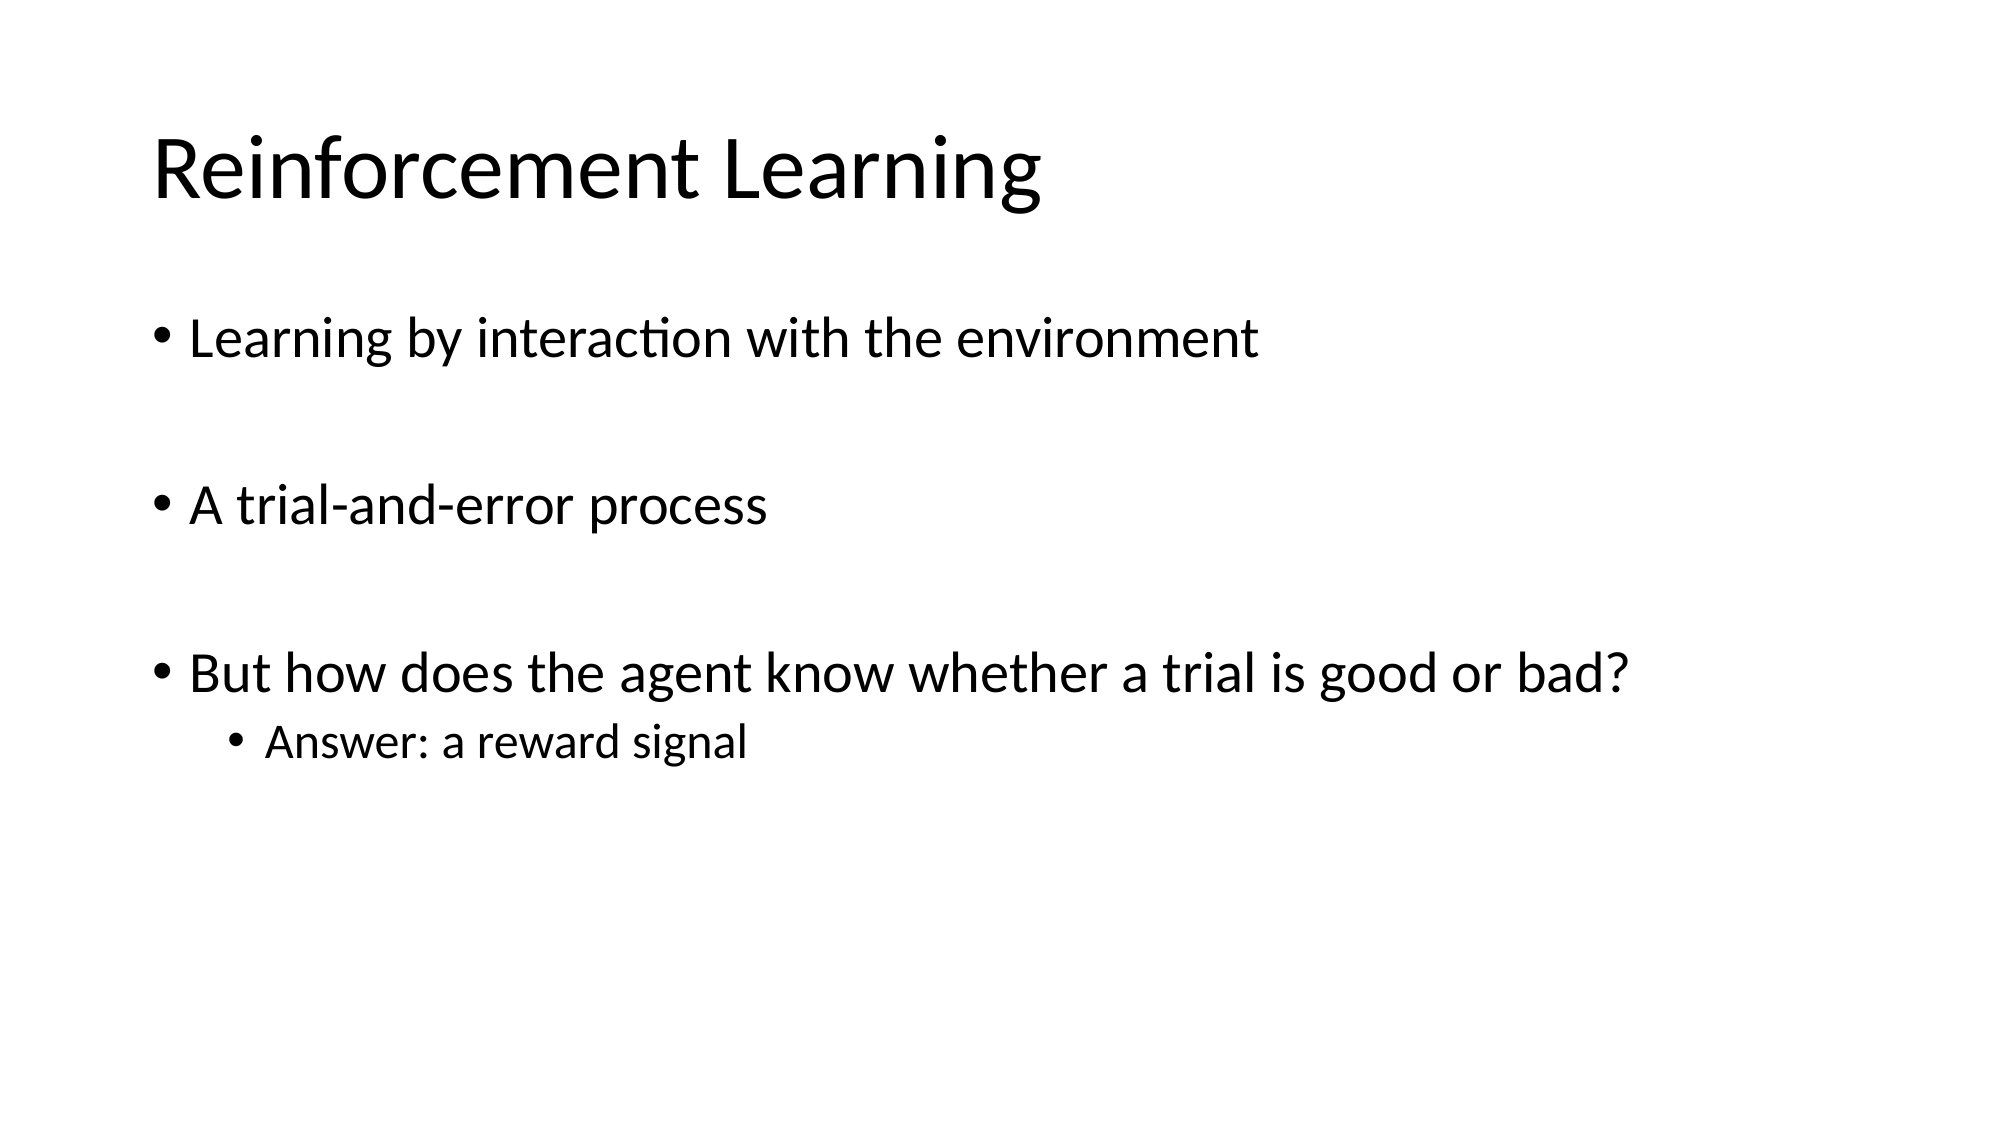

# Reinforcement Learning
Learning by interaction with the environment

A trial-and-error process

But how does the agent know whether a trial is good or bad?
Answer: a reward signal